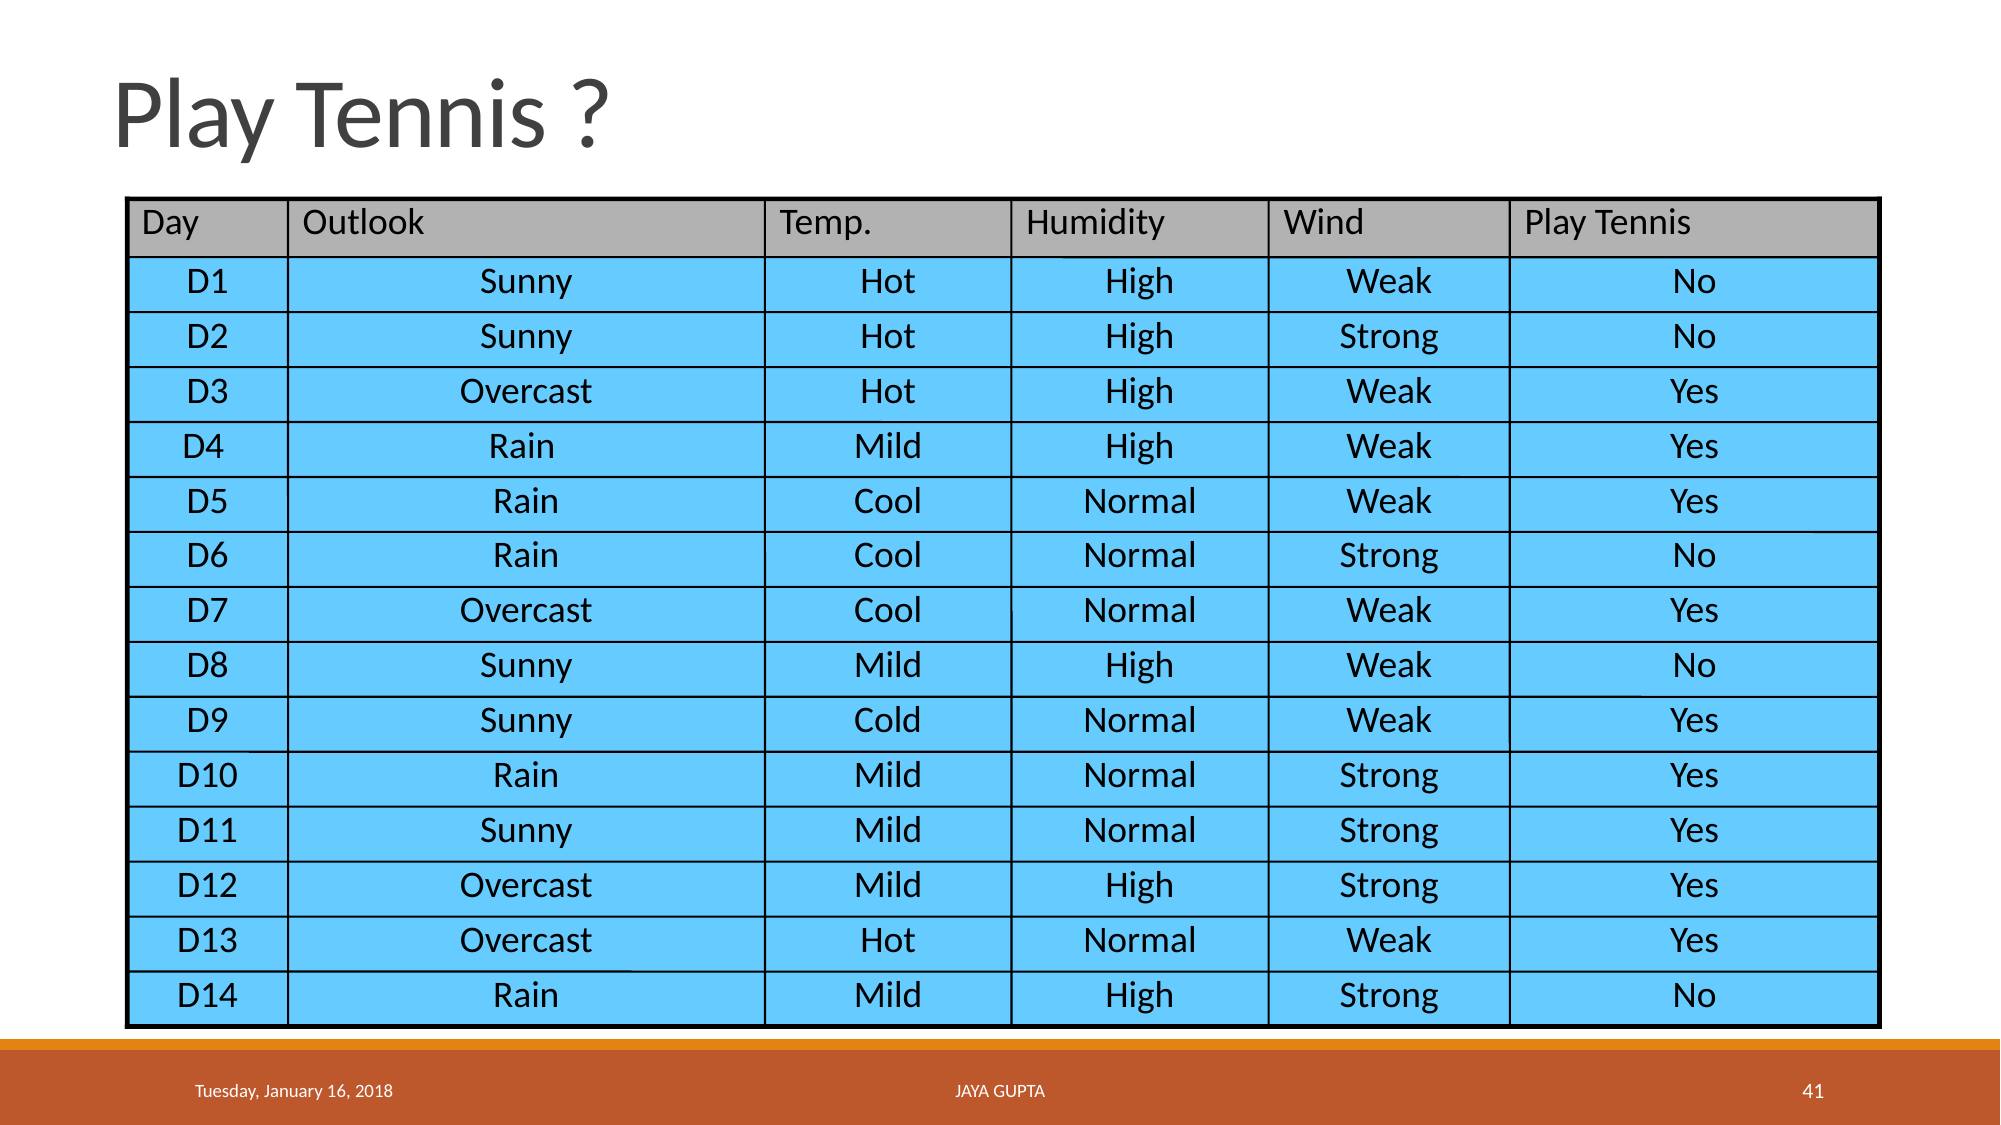

# Play Tennis ?
Day

Outlook

Temp.

Humidity

Wind

Play Tennis

D1

Sunny
Hot
High
Weak
No
D2

Sunny
Hot
High
Strong
No
D3

Overcast
Hot
High
Weak
Yes
D4

Rain
Mild
High
Weak
Yes
D5

Rain
Cool
Normal
Weak
Yes
D6

Rain
Cool
Normal
Strong
No
D7

Overcast
Cool
Normal
Weak
Yes
D8

Sunny
Mild
High
Weak
No
D9

Sunny
Cold
Normal
Weak
Yes
D10

Rain
Mild
Normal
Strong
Yes
D11

Sunny
Mild
Normal
Strong
Yes
D12

Overcast
Mild
High
Strong
Yes
D13

Overcast
Hot
Normal
Weak
Yes
D14

Rain
Mild
High
Strong
No

Tuesday, January 16, 2018
JAYA GUPTA
41